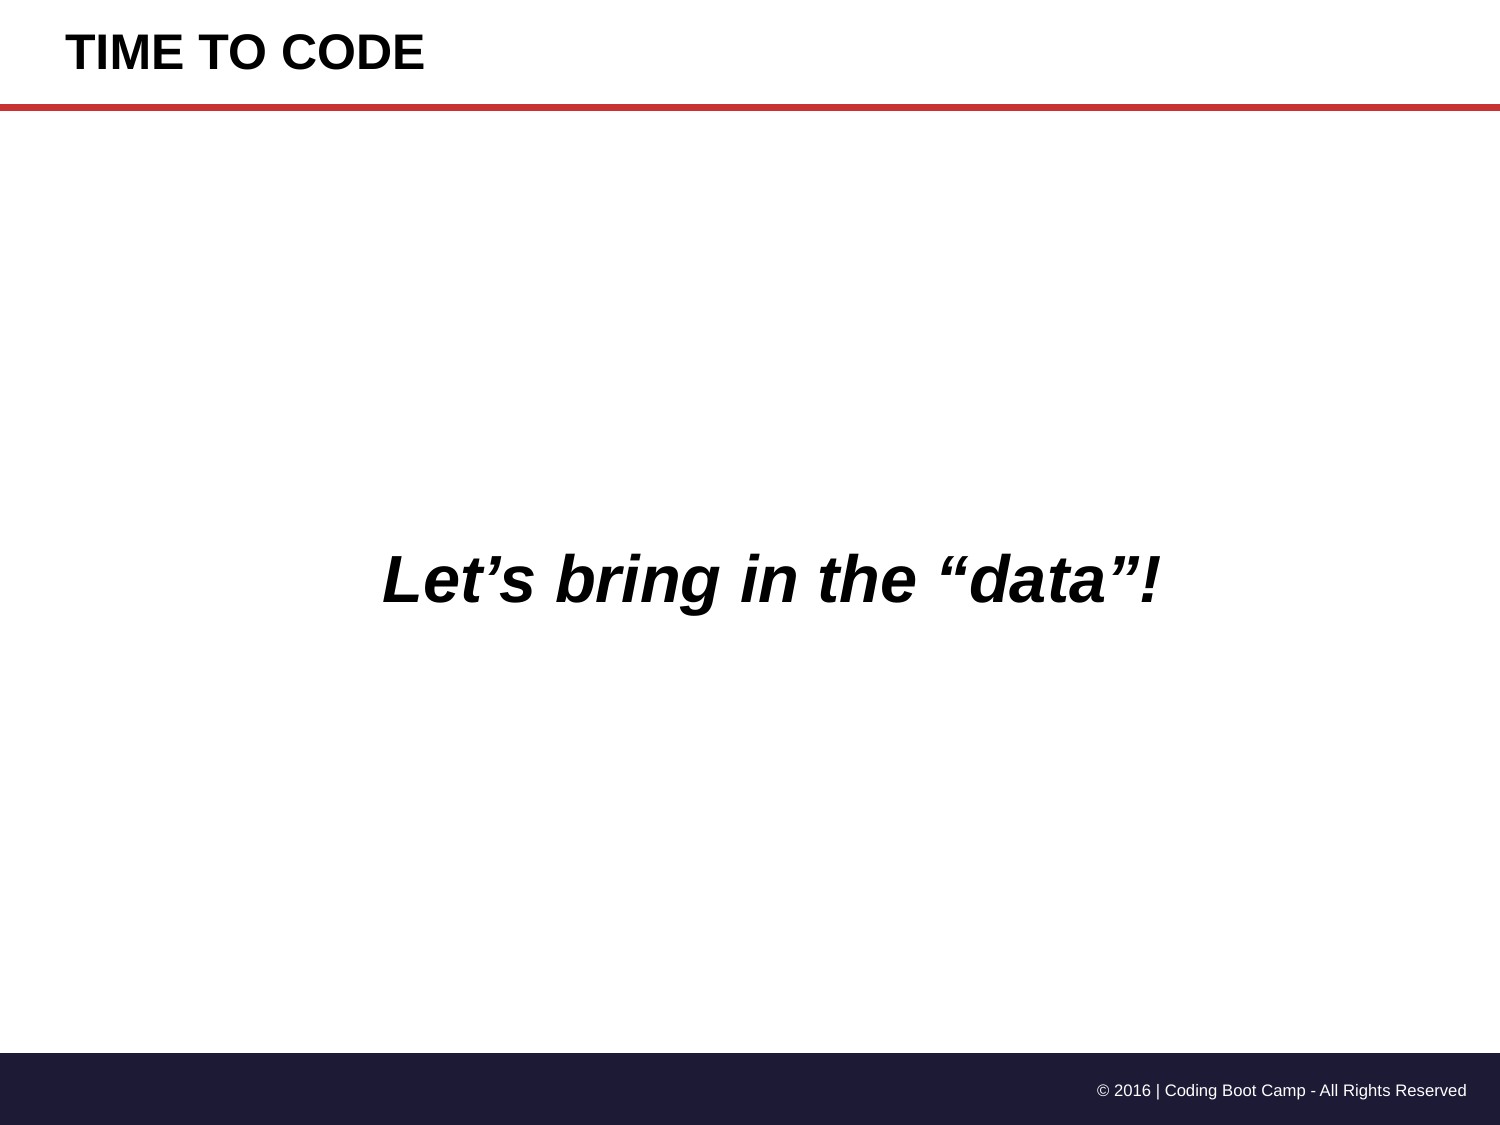

# TIME TO CODE
Let’s bring in the “data”!